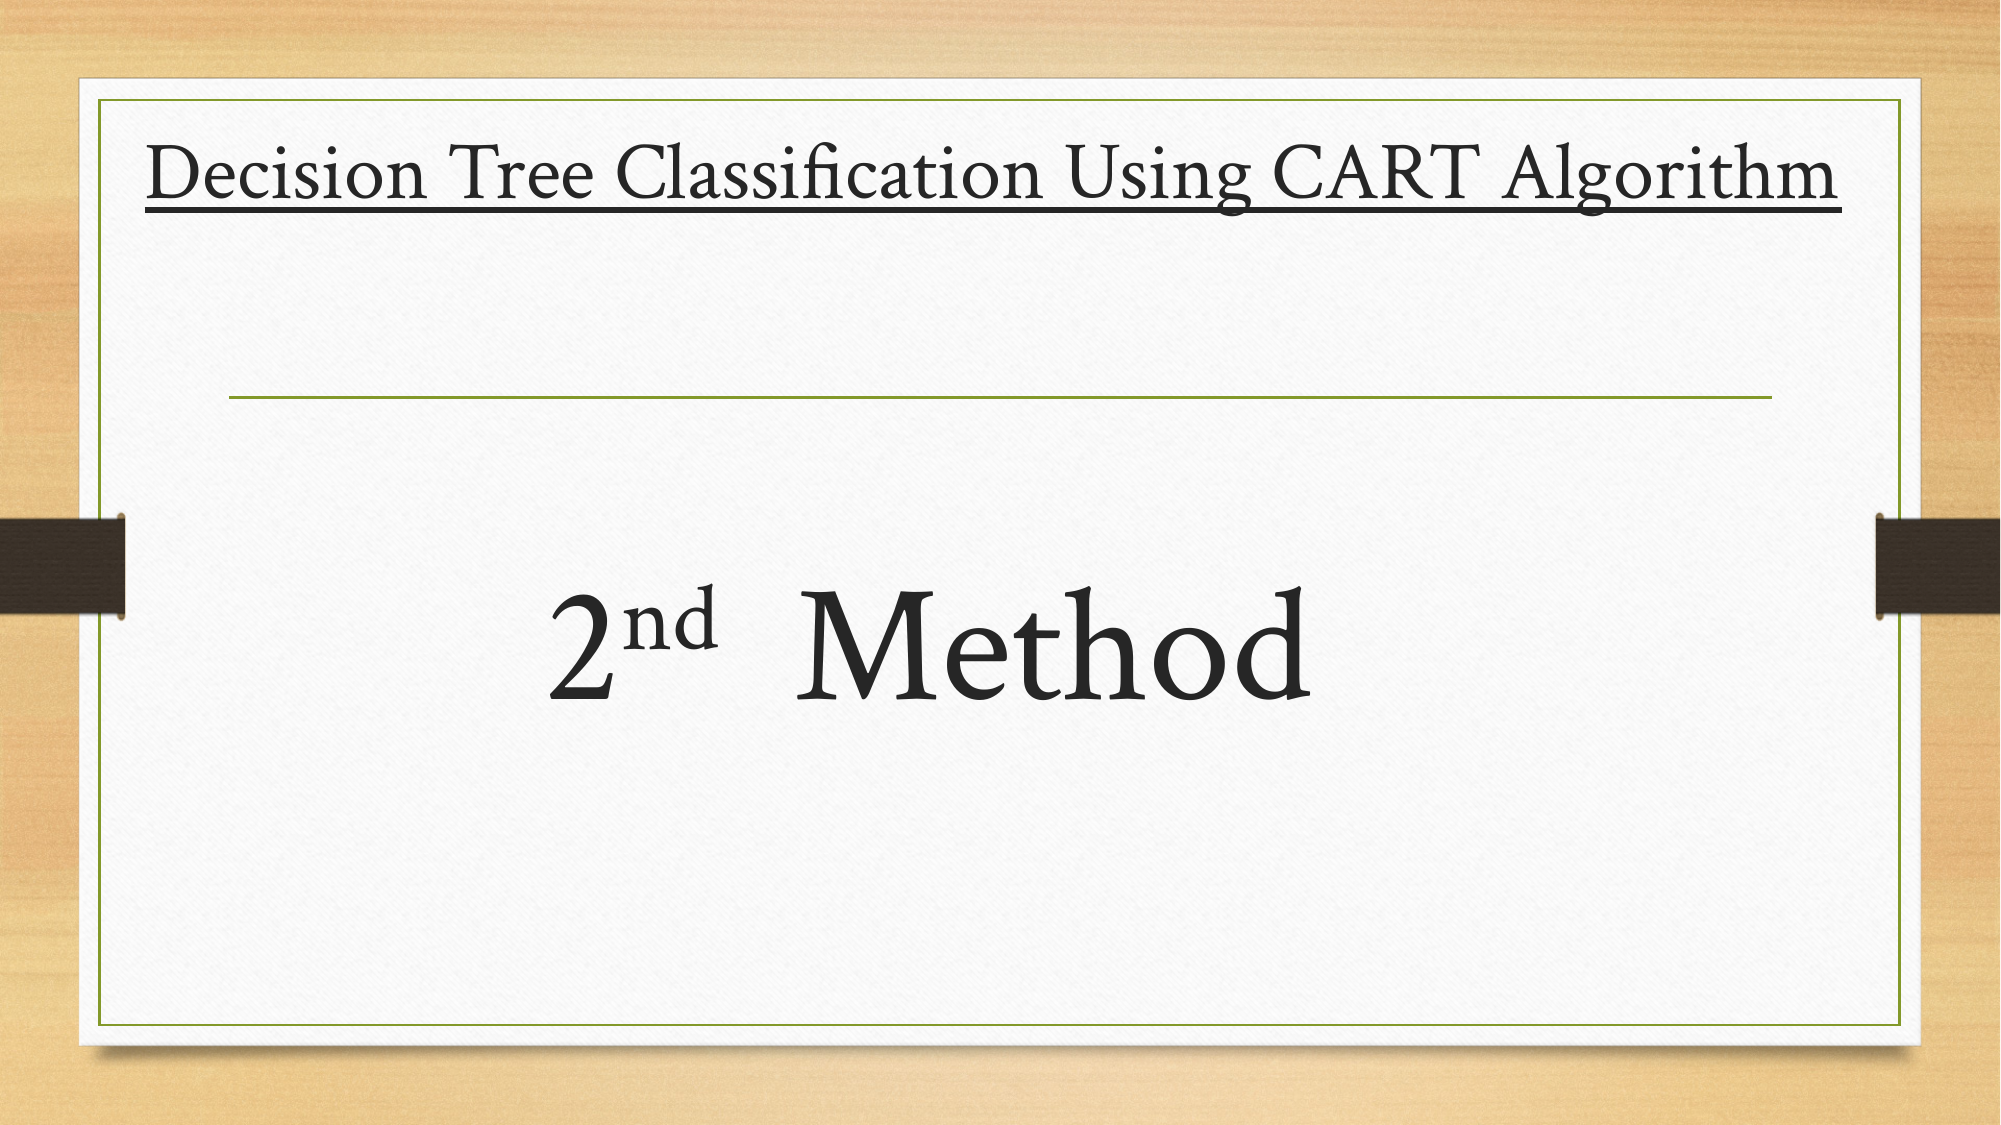

# Decision Tree Classification Using CART Algorithm

                            2nd  Method